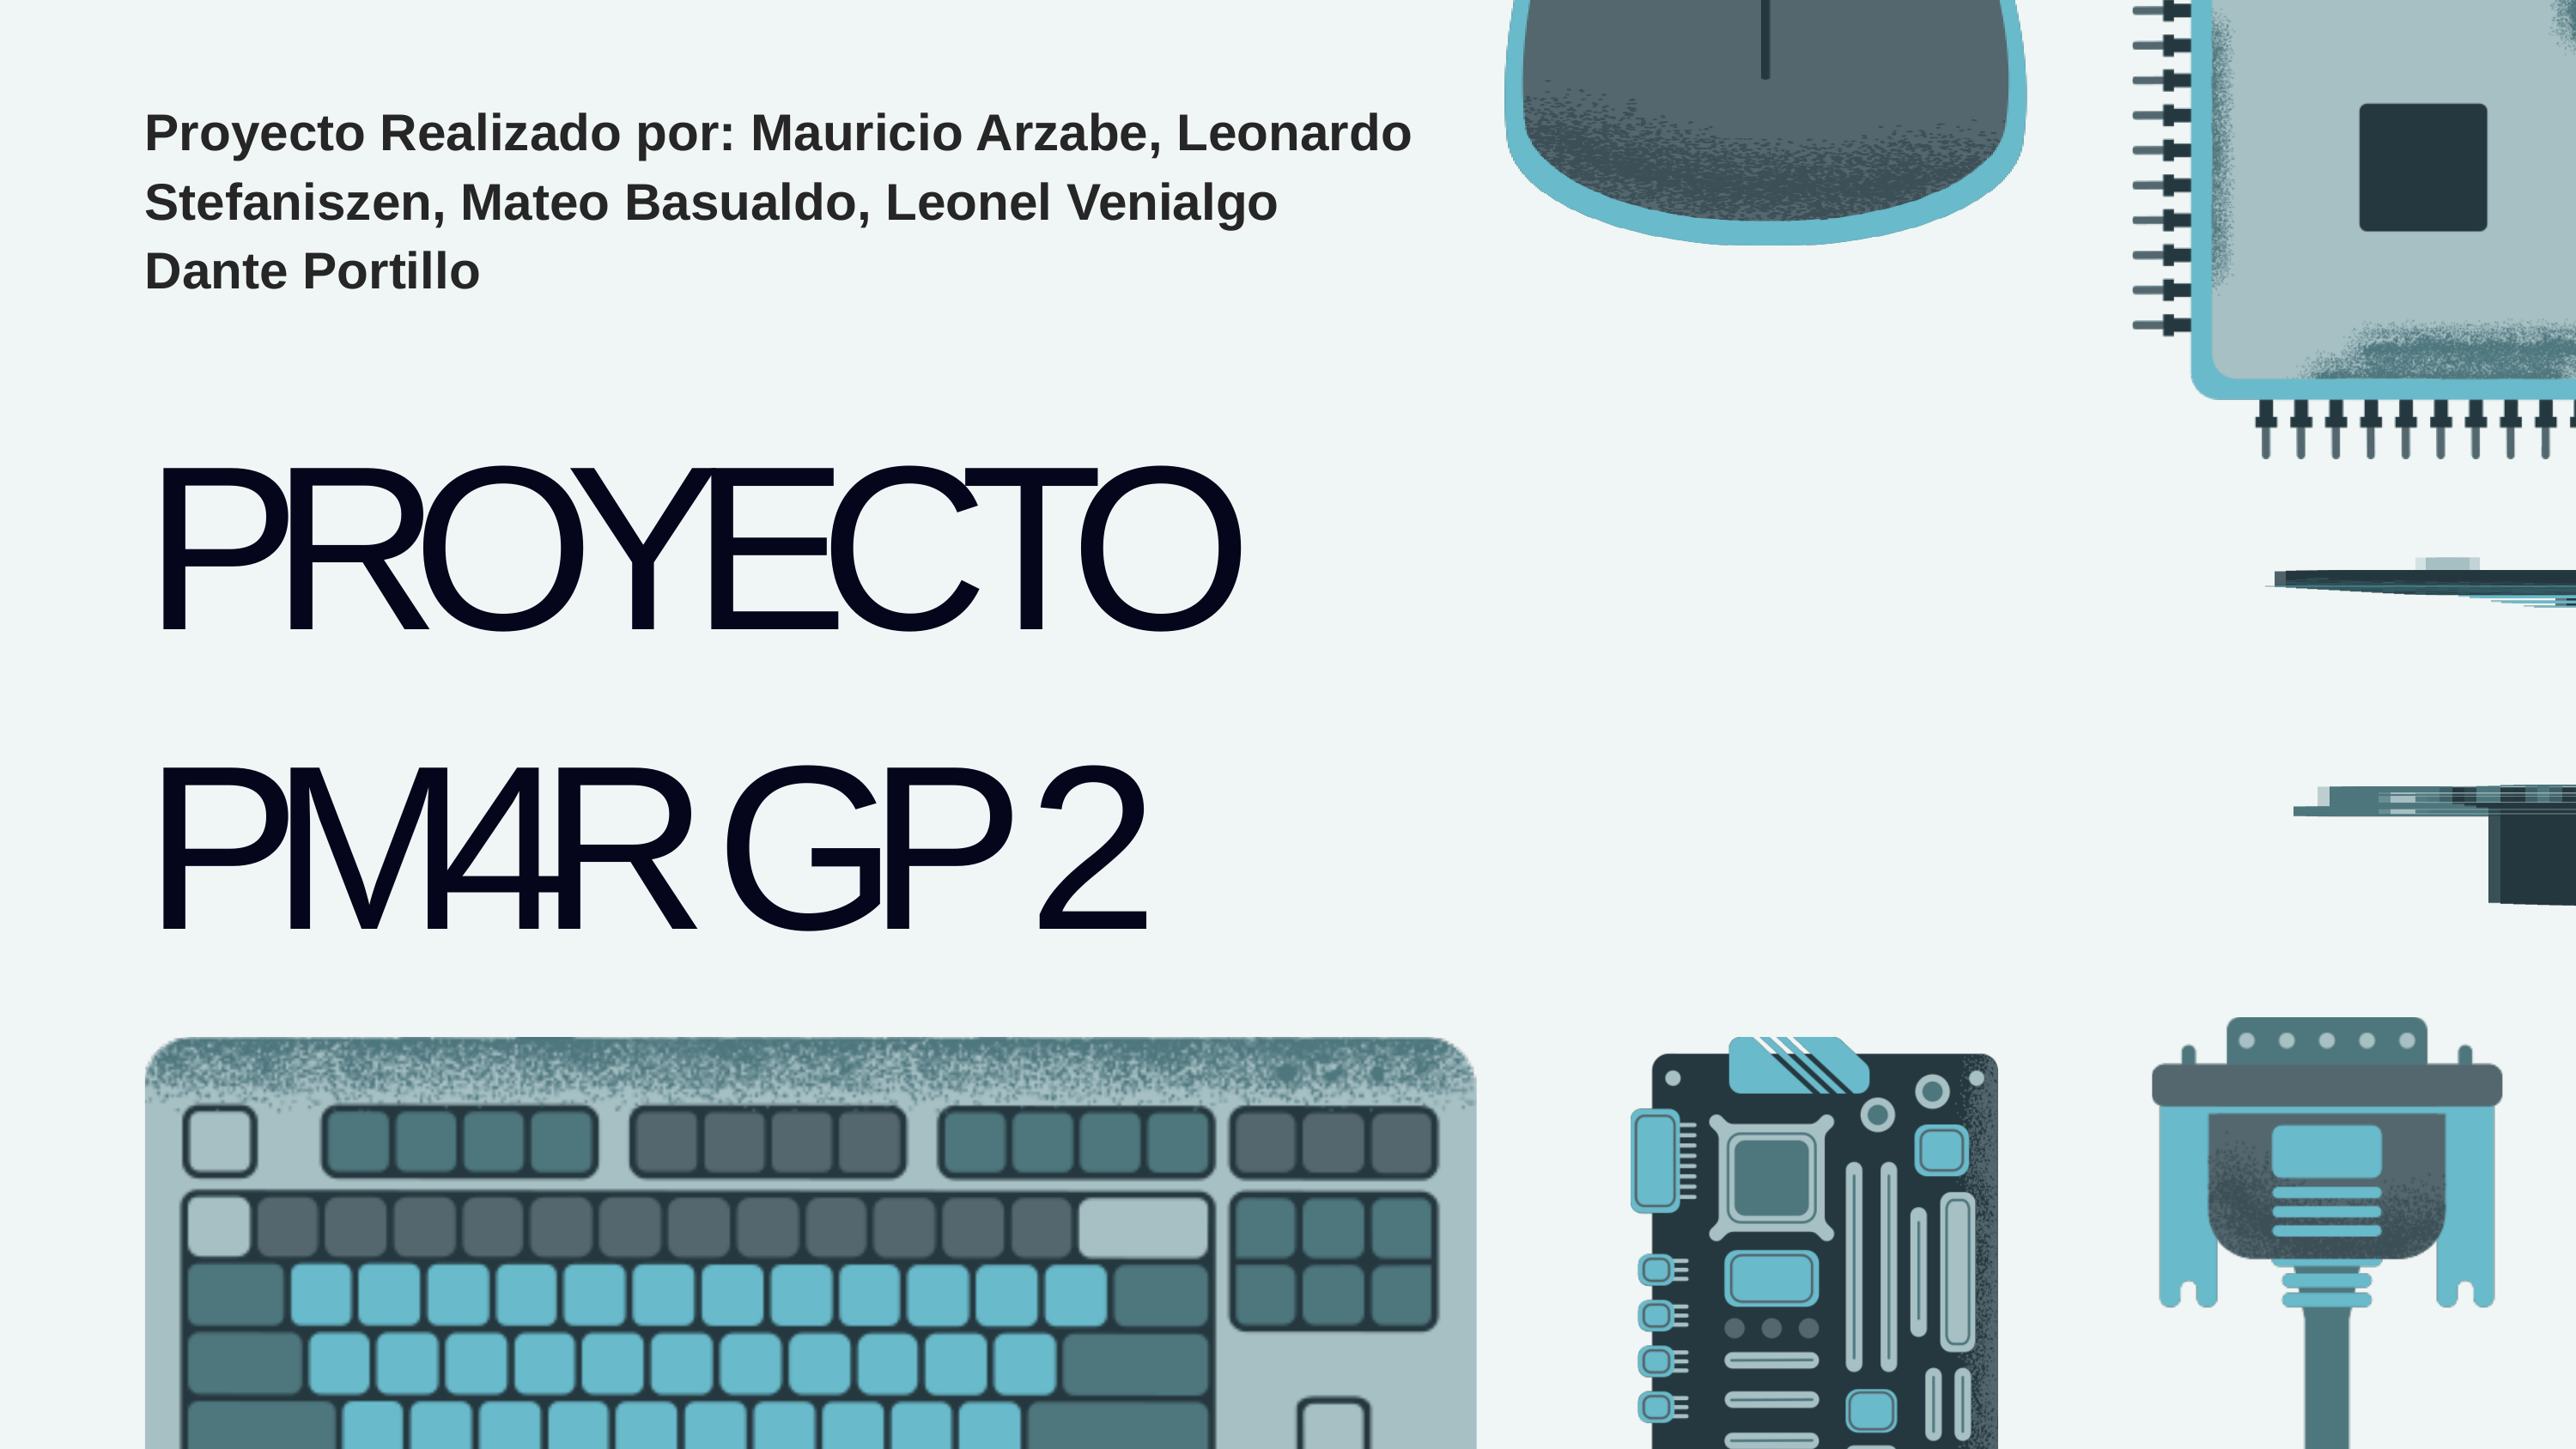

Proyecto Realizado por: Mauricio Arzabe, Leonardo Stefaniszen, Mateo Basualdo, Leonel Venialgo
Dante Portillo

PROYECTO
PM4R GP 2